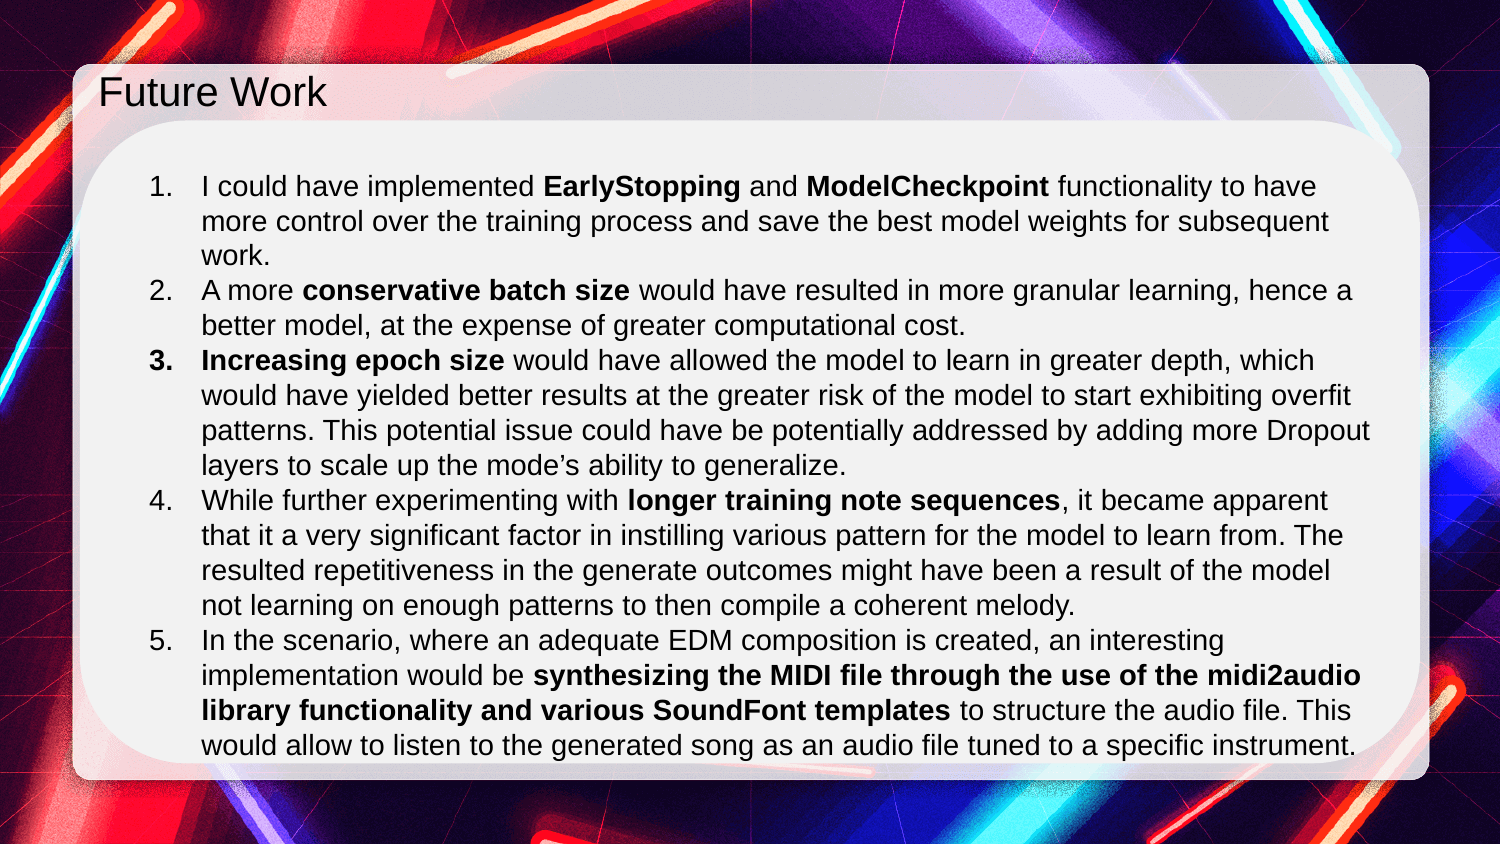

Future Work
I could have implemented EarlyStopping and ModelCheckpoint functionality to have more control over the training process and save the best model weights for subsequent work.
A more conservative batch size would have resulted in more granular learning, hence a better model, at the expense of greater computational cost.
Increasing epoch size would have allowed the model to learn in greater depth, which would have yielded better results at the greater risk of the model to start exhibiting overfit patterns. This potential issue could have be potentially addressed by adding more Dropout layers to scale up the mode’s ability to generalize.
While further experimenting with longer training note sequences, it became apparent that it a very significant factor in instilling various pattern for the model to learn from. The resulted repetitiveness in the generate outcomes might have been a result of the model not learning on enough patterns to then compile a coherent melody.
In the scenario, where an adequate EDM composition is created, an interesting implementation would be synthesizing the MIDI file through the use of the midi2audio library functionality and various SoundFont templates to structure the audio file. This would allow to listen to the generated song as an audio file tuned to a specific instrument.